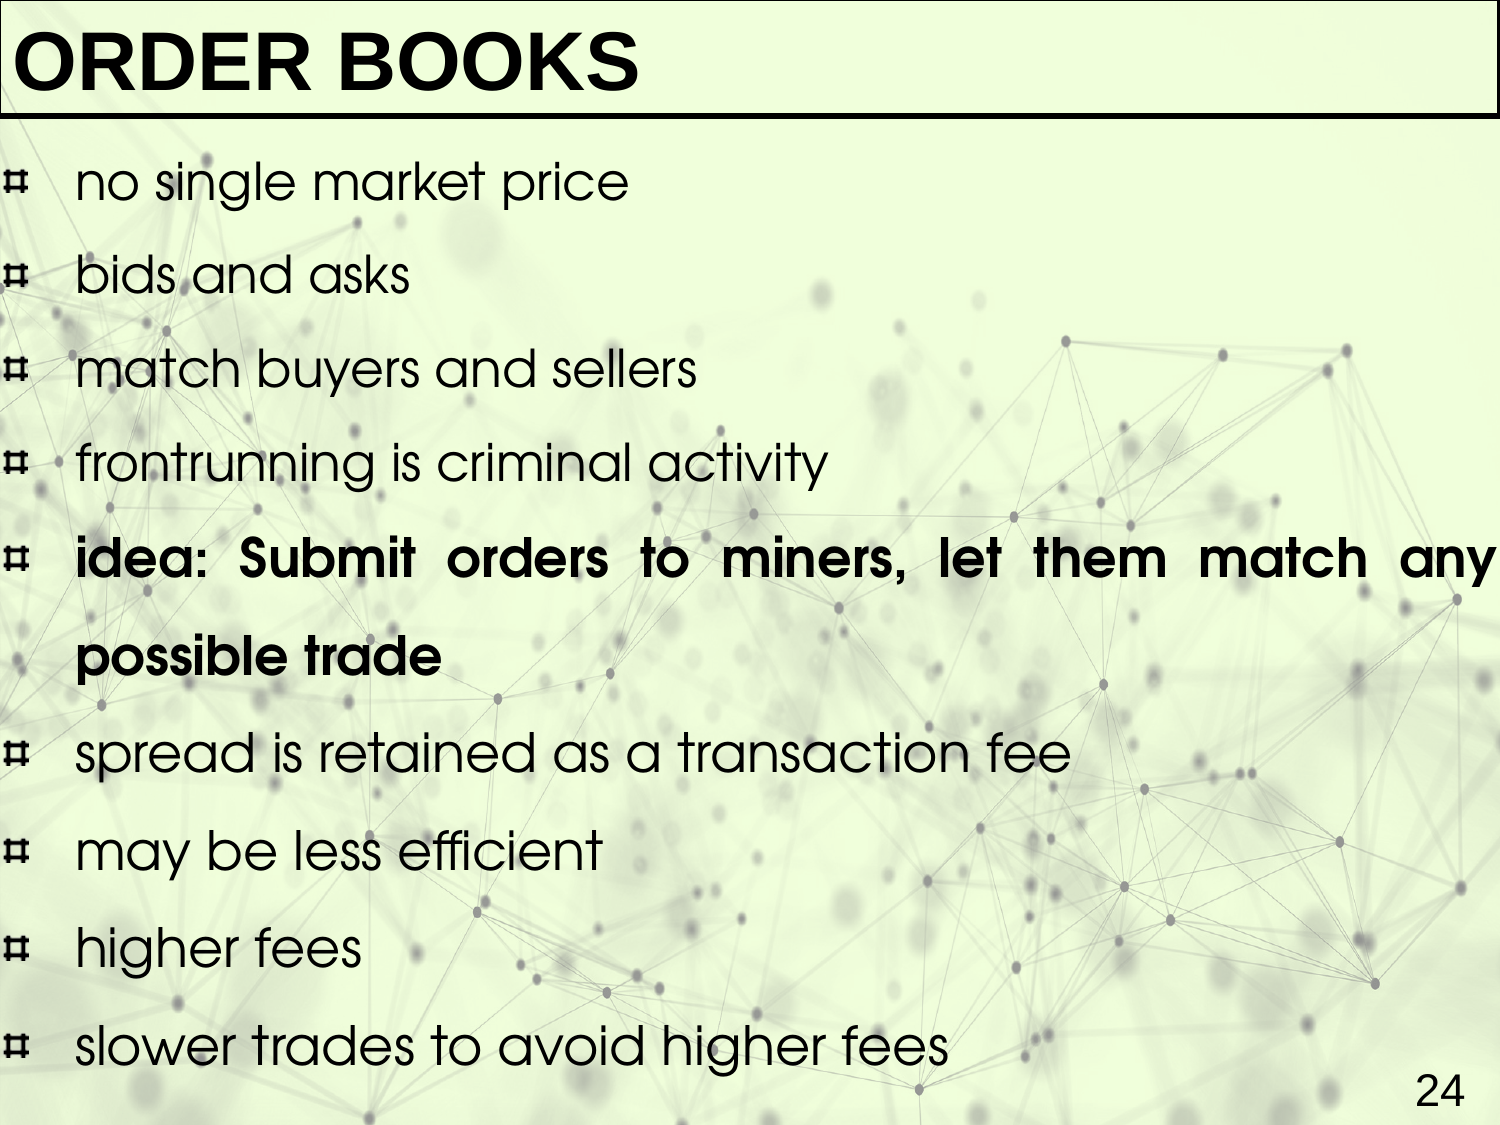

Order books
no single market price
bids and asks
match buyers and sellers
frontrunning is criminal activity
idea: Submit orders to miners, let them match any possible trade
spread is retained as a transaction fee
may be less efficient
higher fees
slower trades to avoid higher fees
24